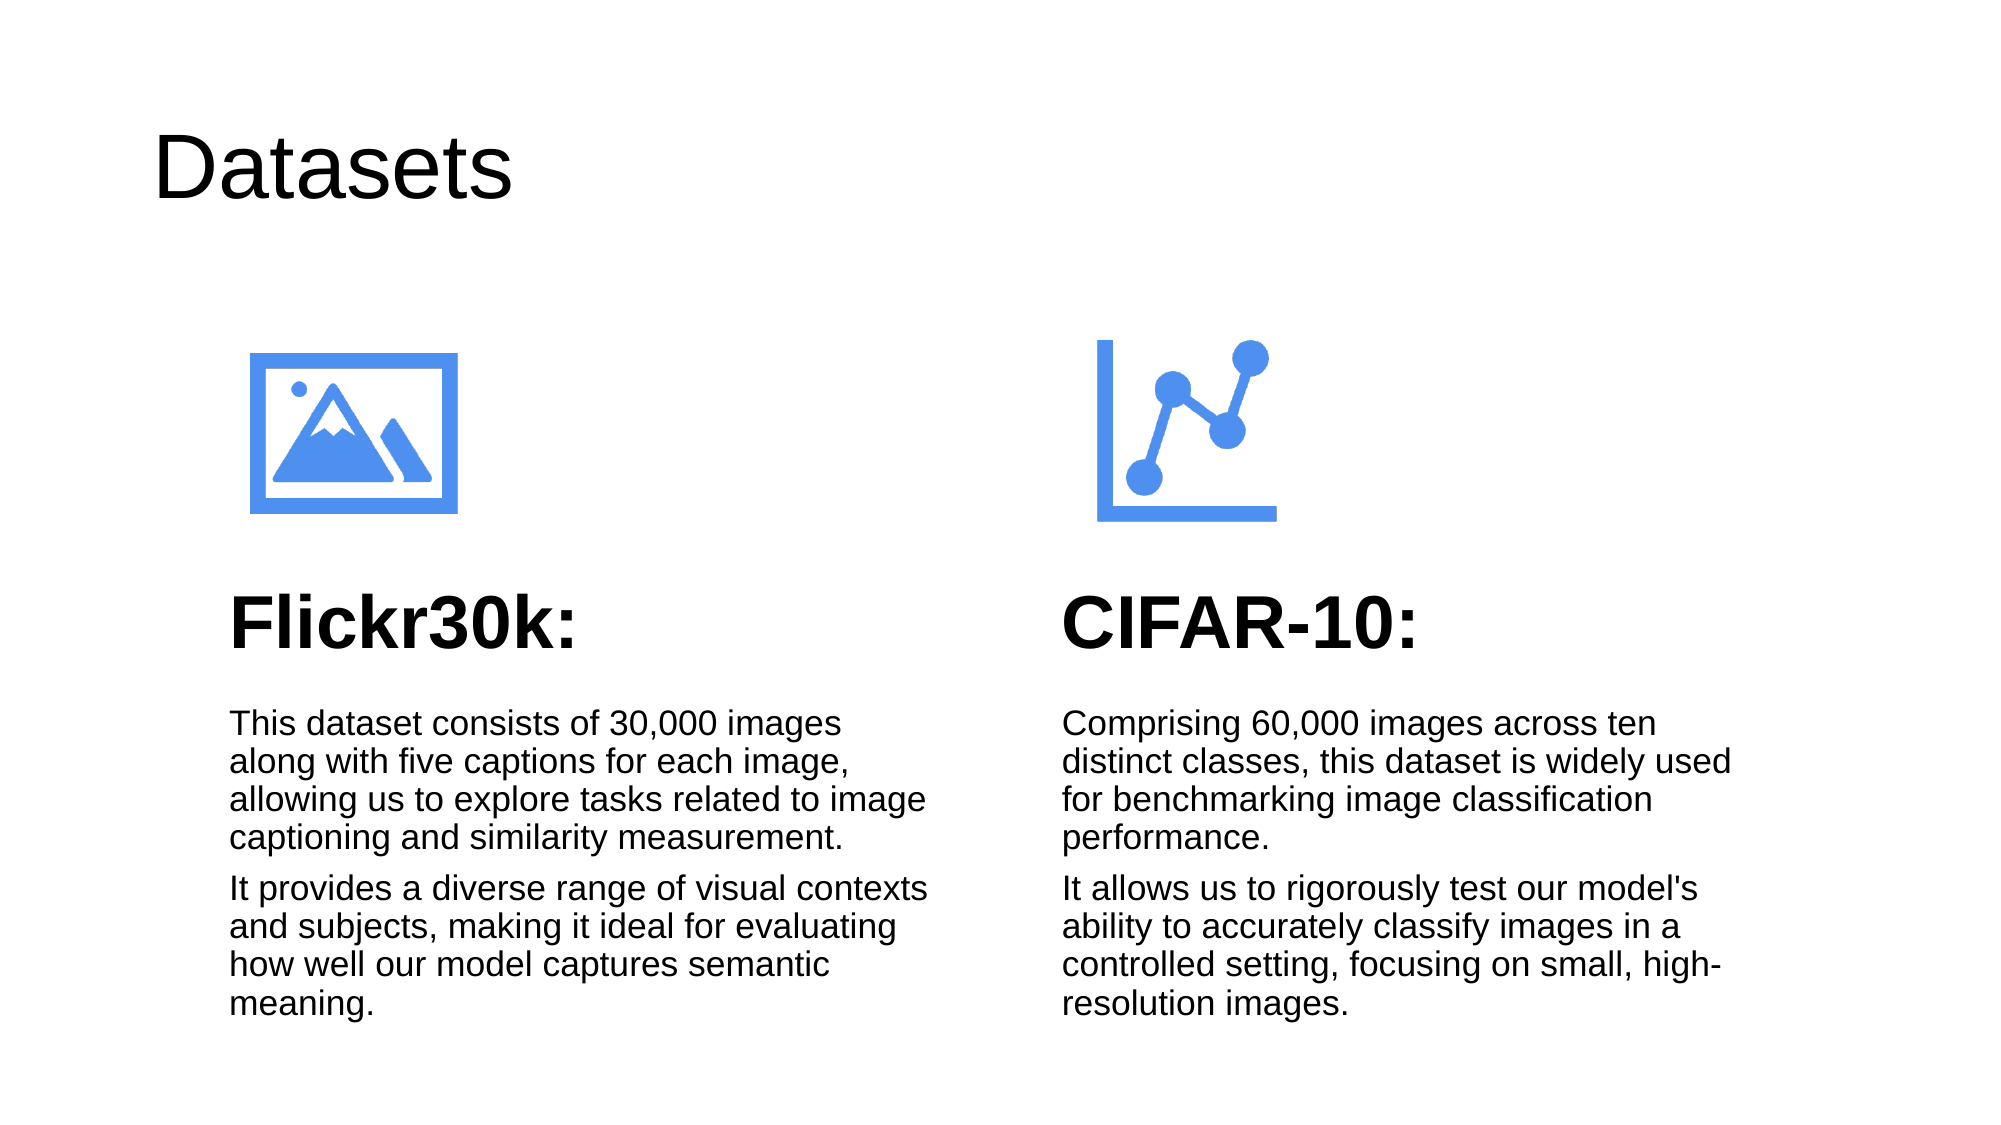

# Datasets
Flickr30k:
This dataset consists of 30,000 images along with five captions for each image, allowing us to explore tasks related to image captioning and similarity measurement.
It provides a diverse range of visual contexts and subjects, making it ideal for evaluating how well our model captures semantic meaning.
CIFAR-10:
Comprising 60,000 images across ten distinct classes, this dataset is widely used for benchmarking image classification performance.
It allows us to rigorously test our model's ability to accurately classify images in a controlled setting, focusing on small, high-resolution images.